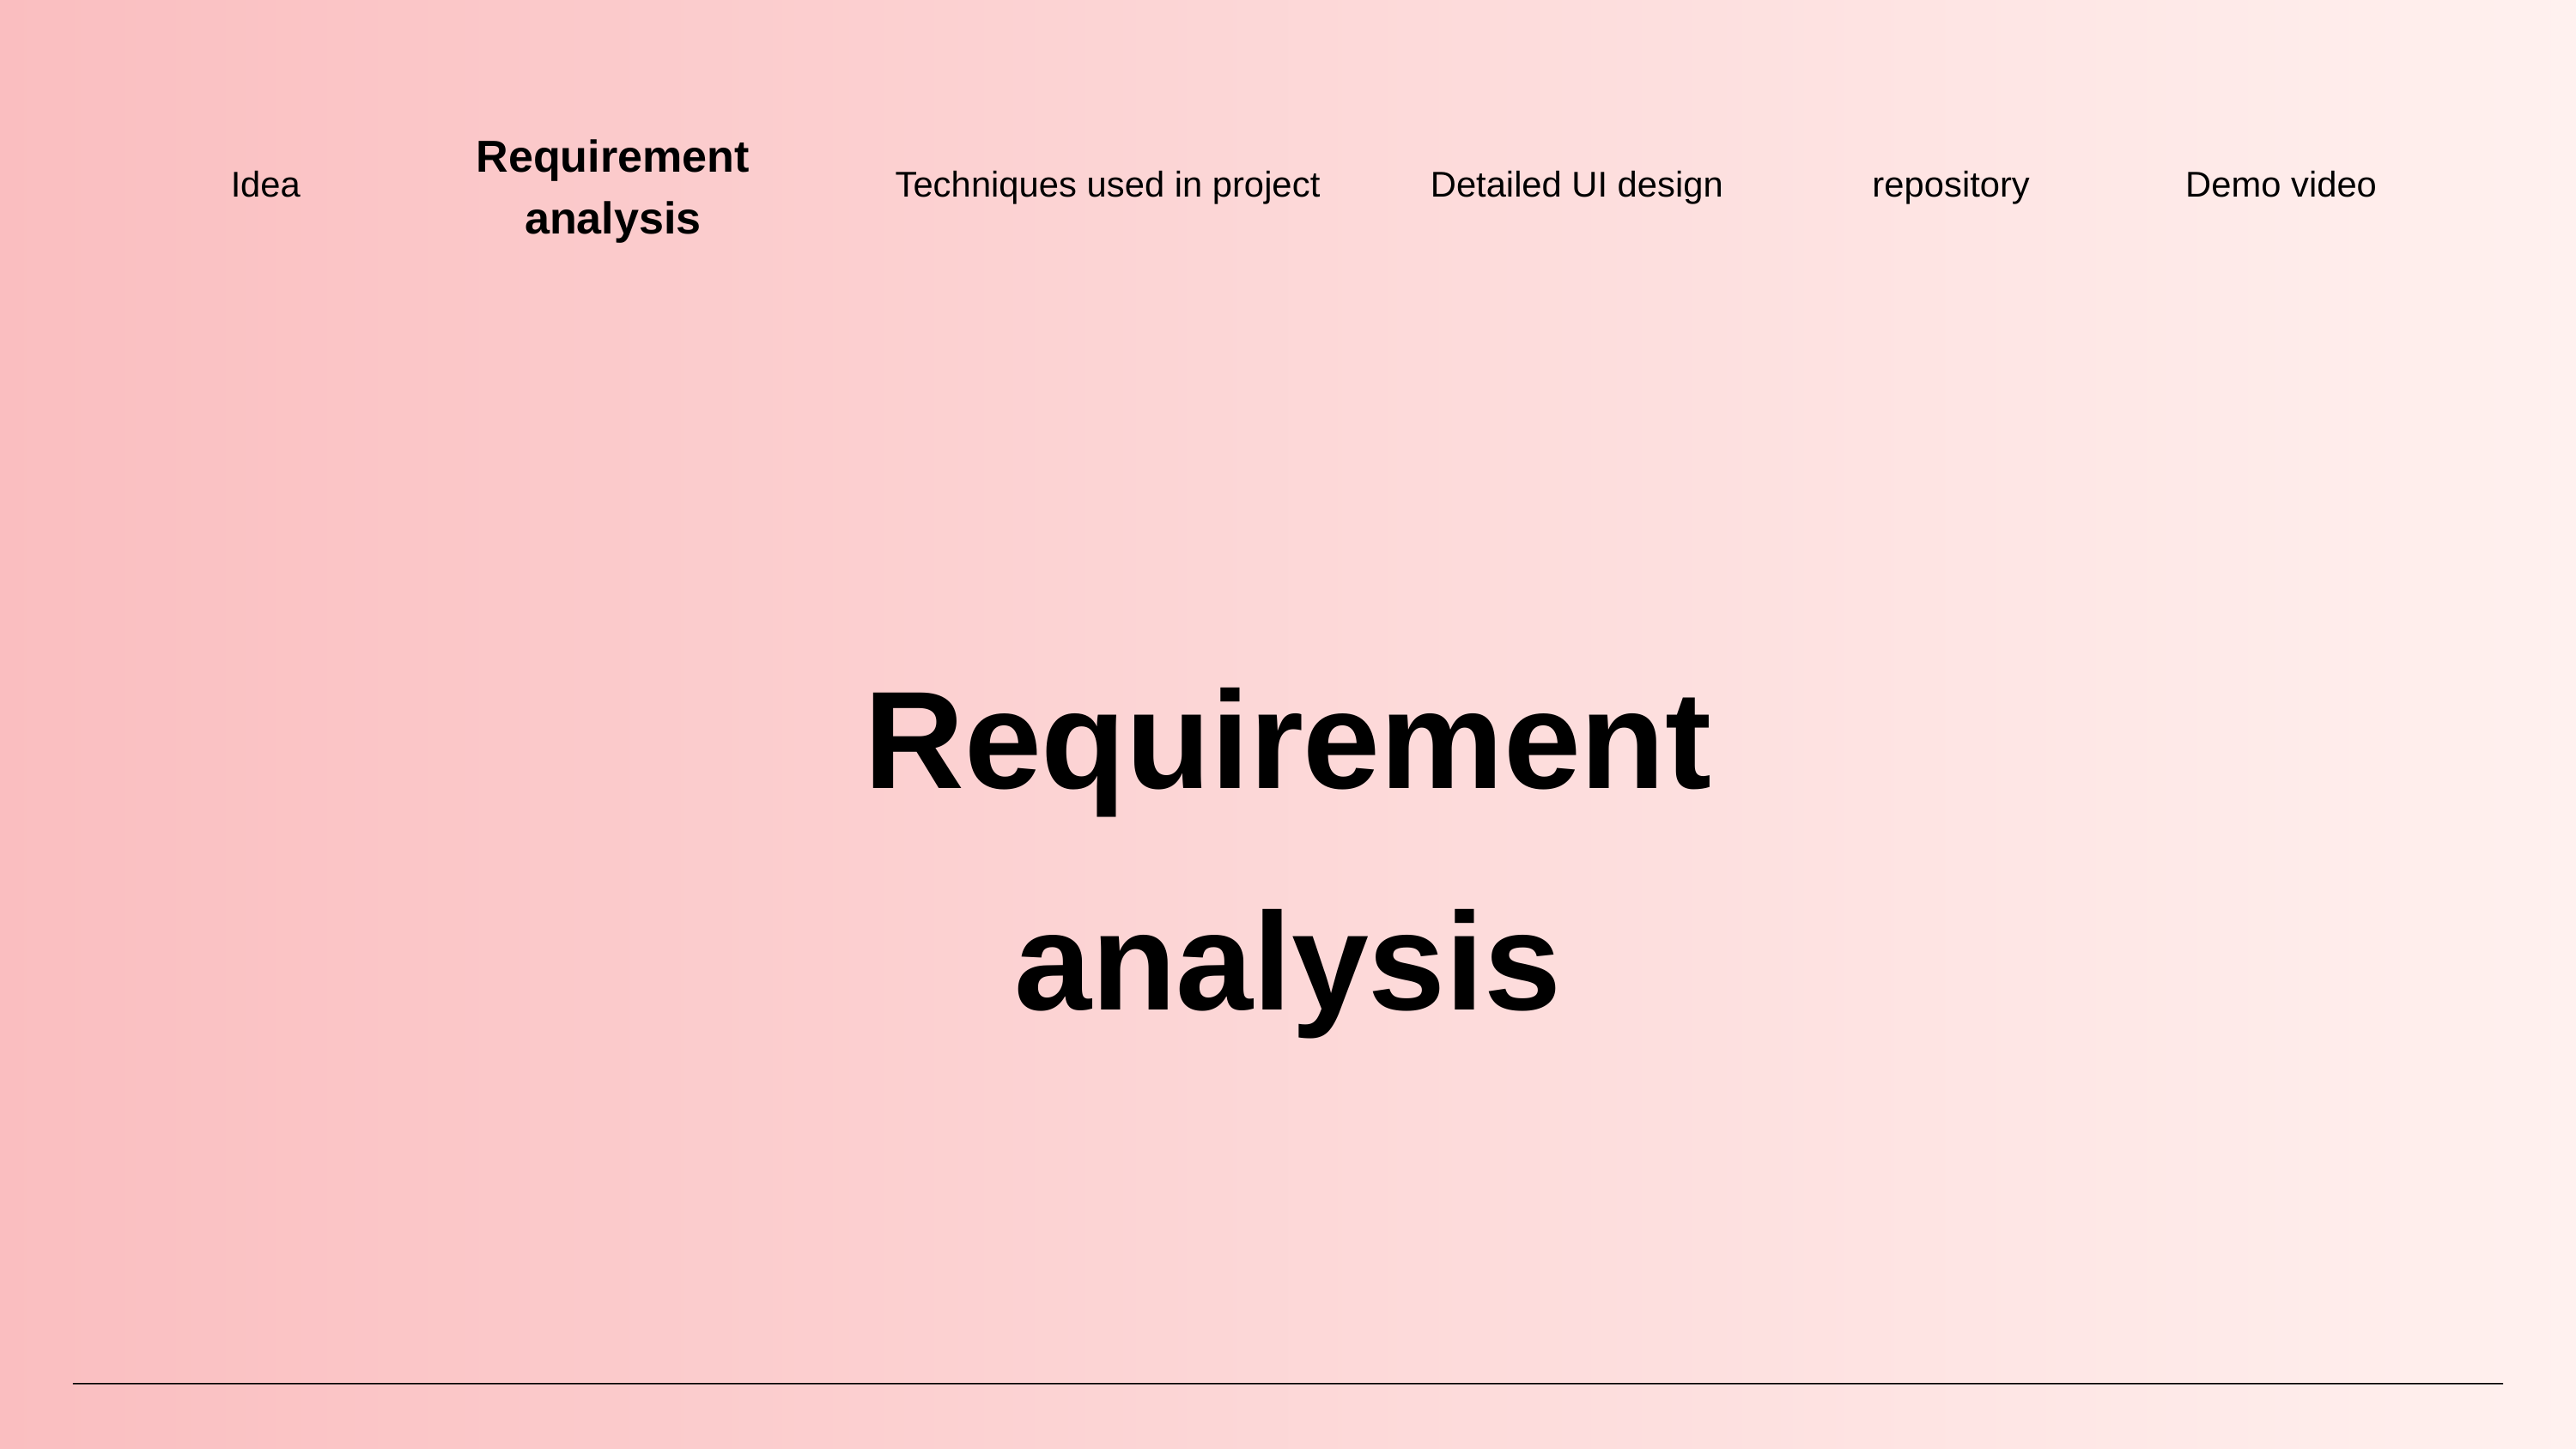

Requirement analysis
Idea
Techniques used in project
Detailed UI design
repository
Demo video
Requirement analysis